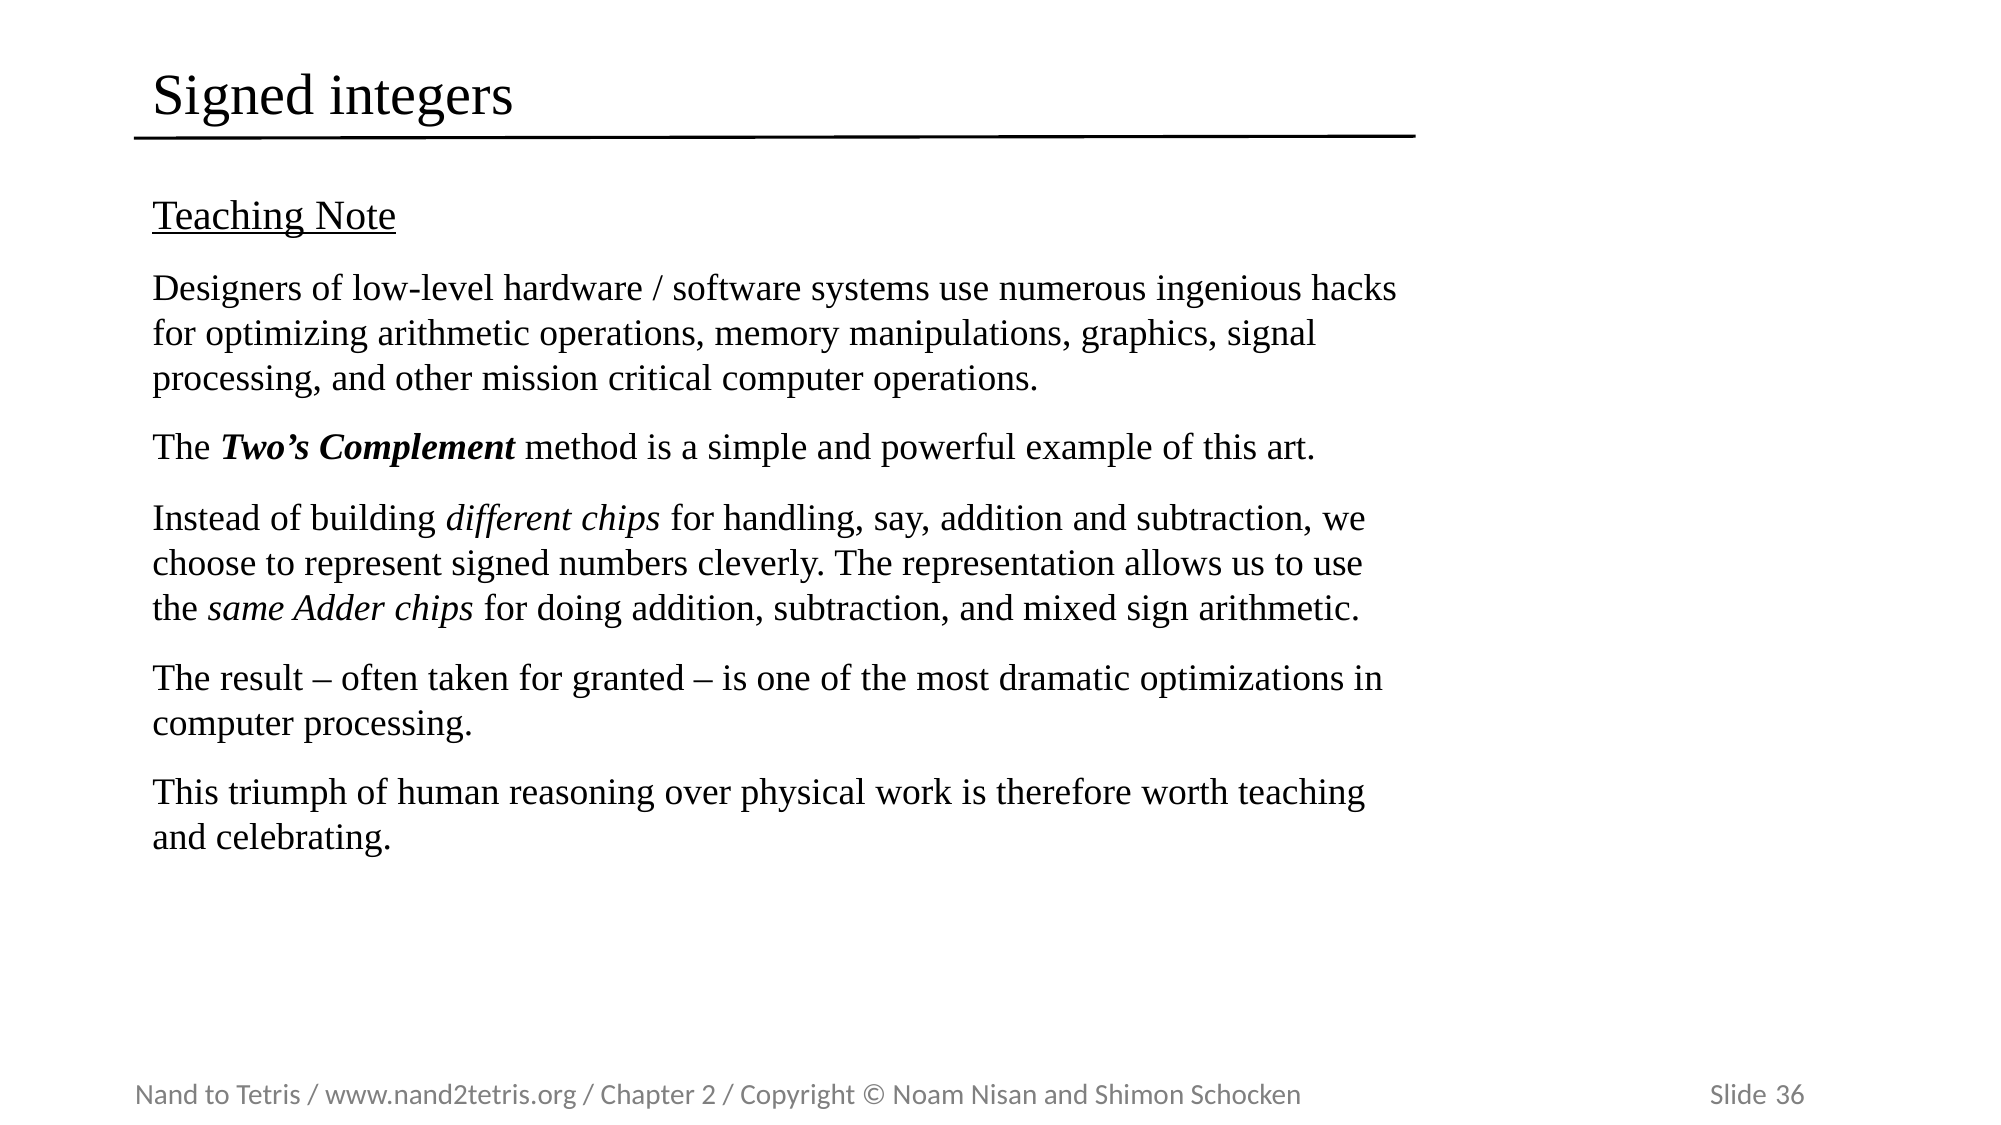

# Signed integers
Teaching Note
Designers of low-level hardware / software systems use numerous ingenious hacks for optimizing arithmetic operations, memory manipulations, graphics, signal processing, and other mission critical computer operations.
The Two’s Complement method is a simple and powerful example of this art.
Instead of building different chips for handling, say, addition and subtraction, we choose to represent signed numbers cleverly. The representation allows us to use the same Adder chips for doing addition, subtraction, and mixed sign arithmetic.
The result – often taken for granted – is one of the most dramatic optimizations in computer processing.
This triumph of human reasoning over physical work is therefore worth teaching and celebrating.